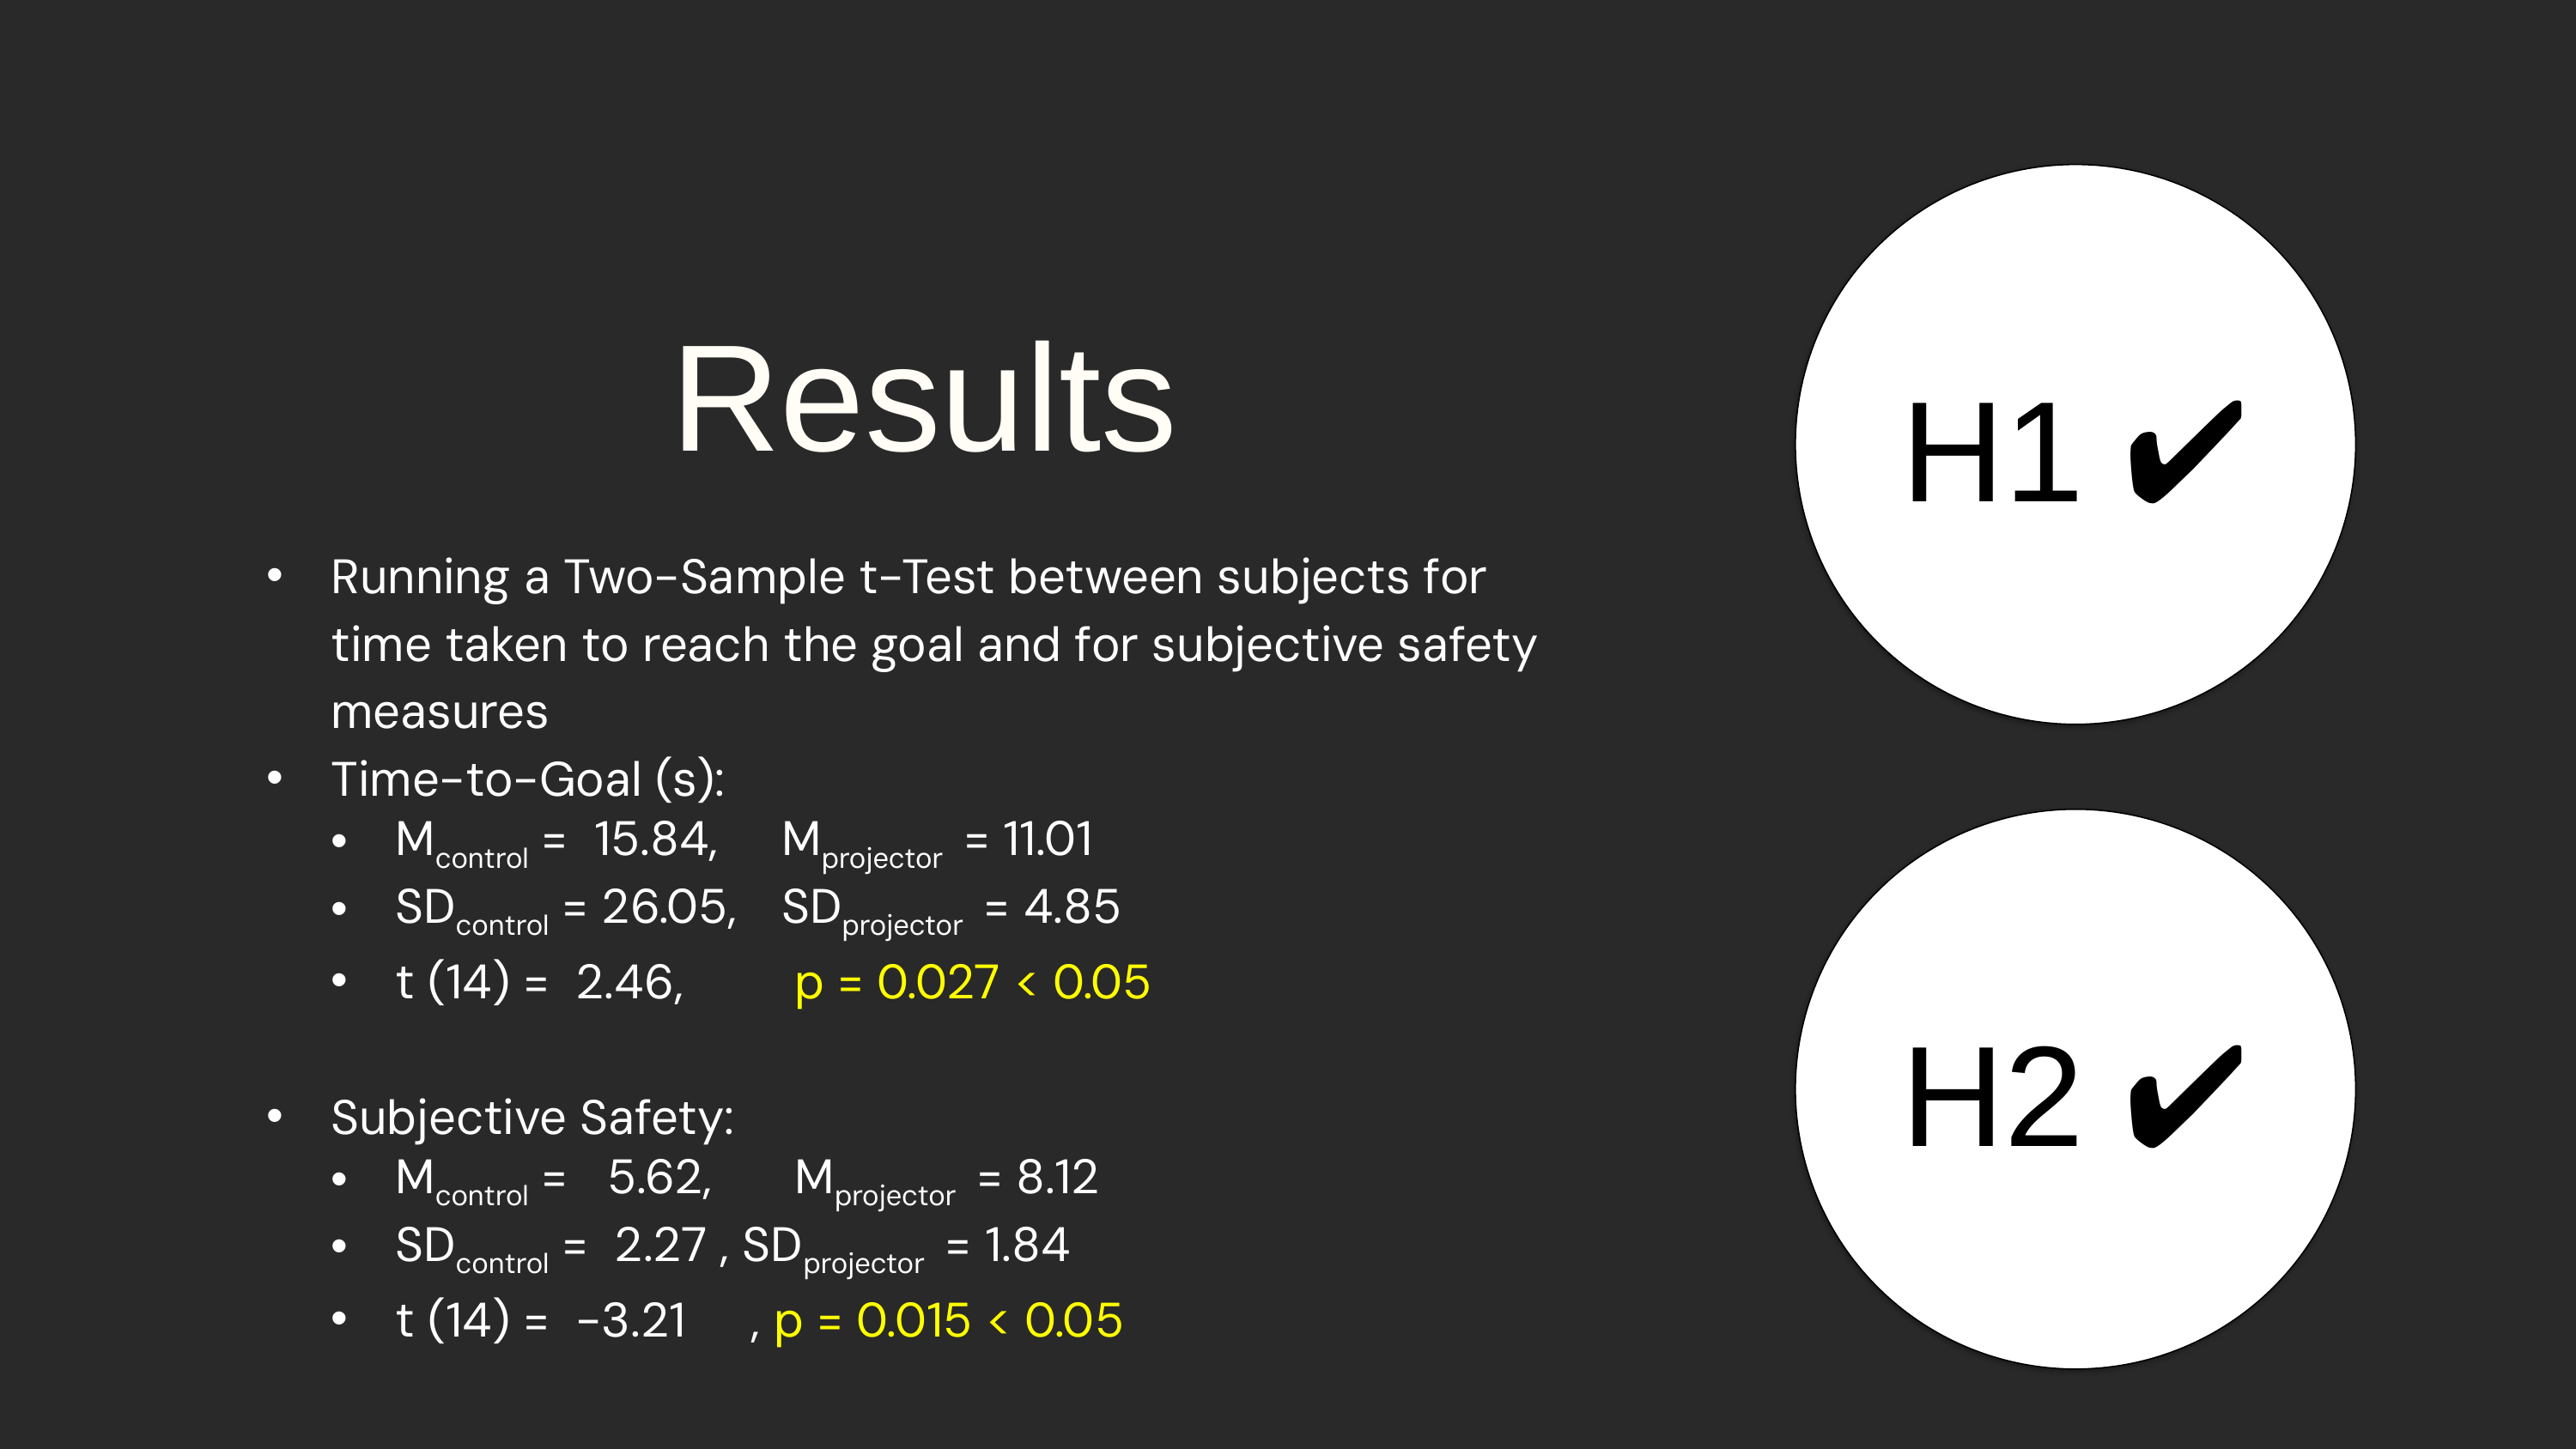

H1 ✔︎
Results
Running a Two-Sample t-Test between subjects for time taken to reach the goal and for subjective safety measures
Time-to-Goal (s):
Mcontrol =  15.84, 	Mprojector  = 11.01
SDcontrol = 26.05, 	SDprojector  = 4.85
t (14) =  2.46, 	 p = 0.027 < 0.05

Subjective Safety:
Mcontrol =   5.62,	 Mprojector  = 8.12
SDcontrol =  2.27 , SDprojector  = 1.84
t (14) =  -3.21     , p = 0.015 < 0.05

H2 ✔︎